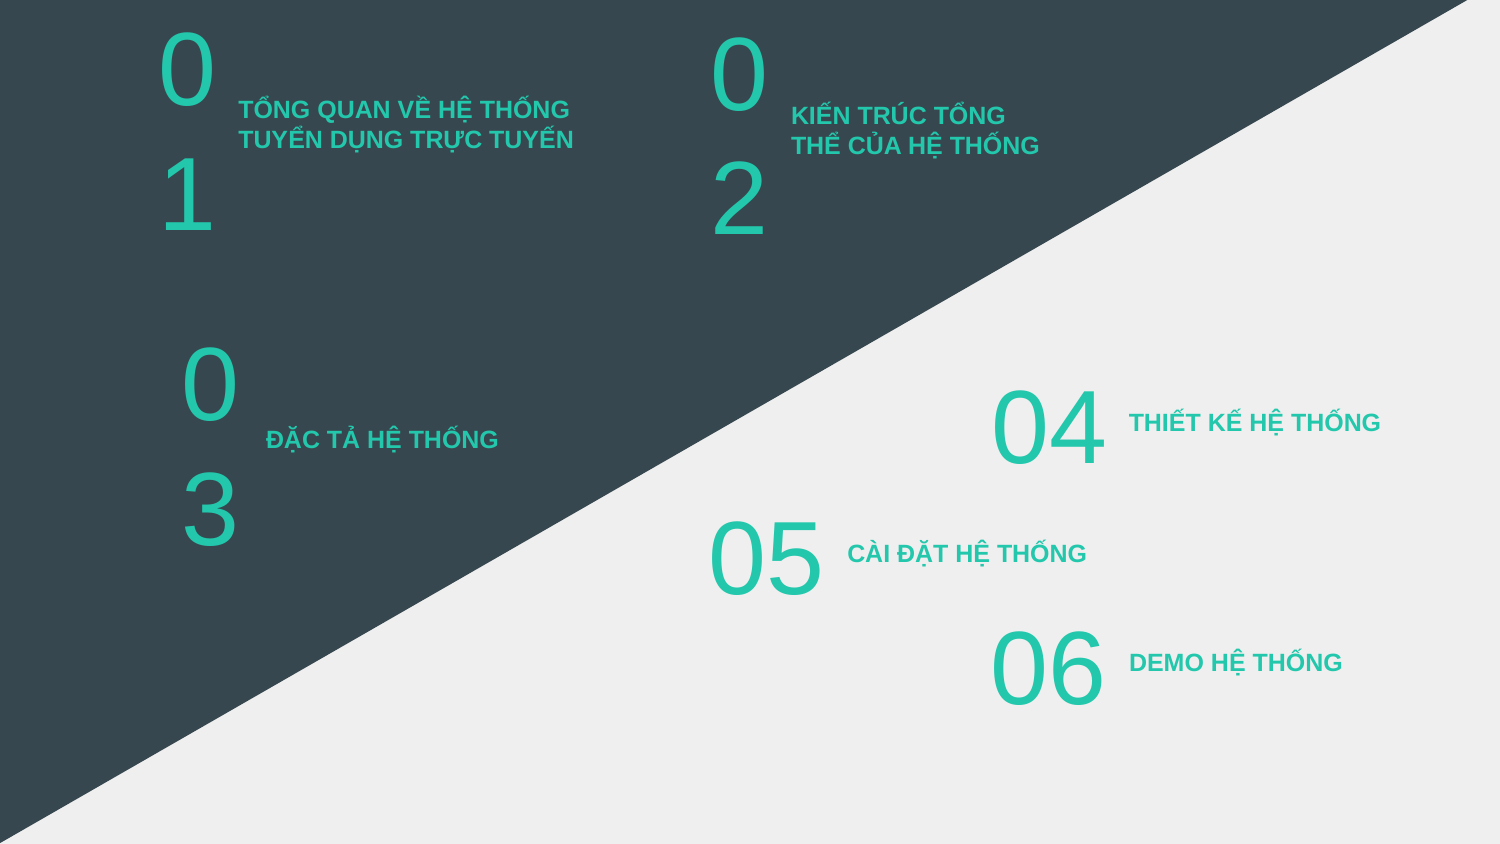

TỔNG QUAN VỀ HỆ THỐNG TUYỂN DỤNG TRỰC TUYẾN
# 01
KIẾN TRÚC TỔNG THỂ CỦA HỆ THỐNG
02
THIẾT KẾ HỆ THỐNG
ĐẶC TẢ HỆ THỐNG
04
03
CÀI ĐẶT HỆ THỐNG
05
DEMO HỆ THỐNG
06